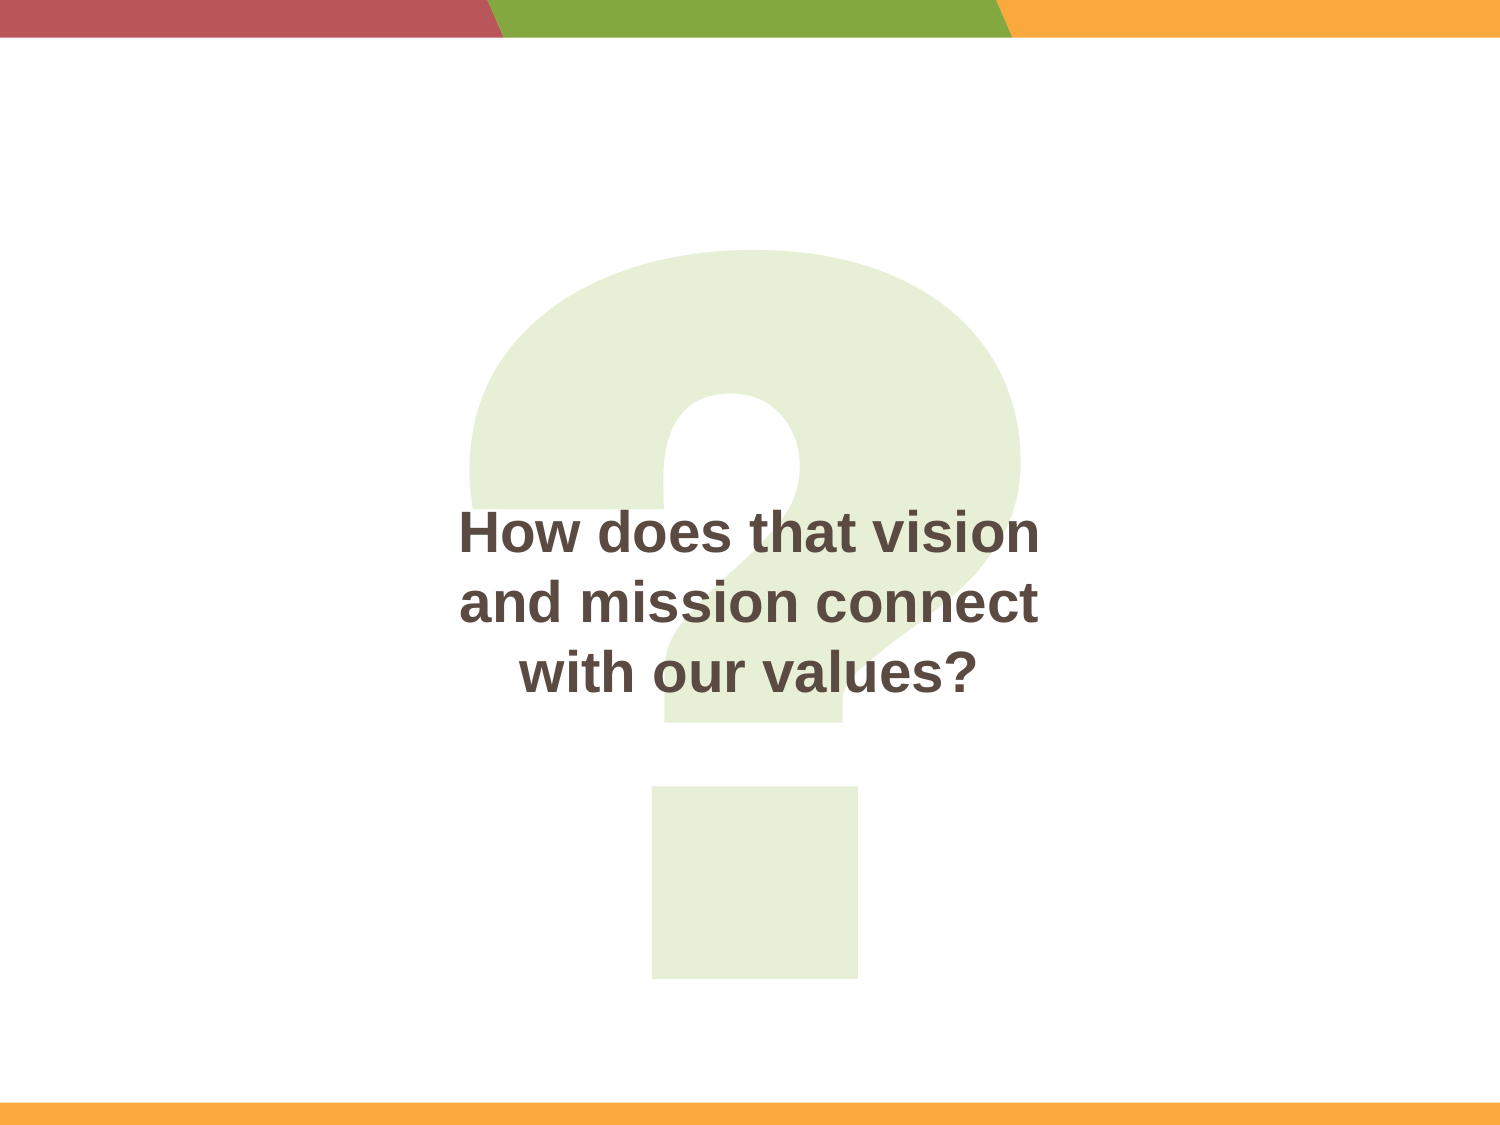

?
How does that vision and mission connect with our values?